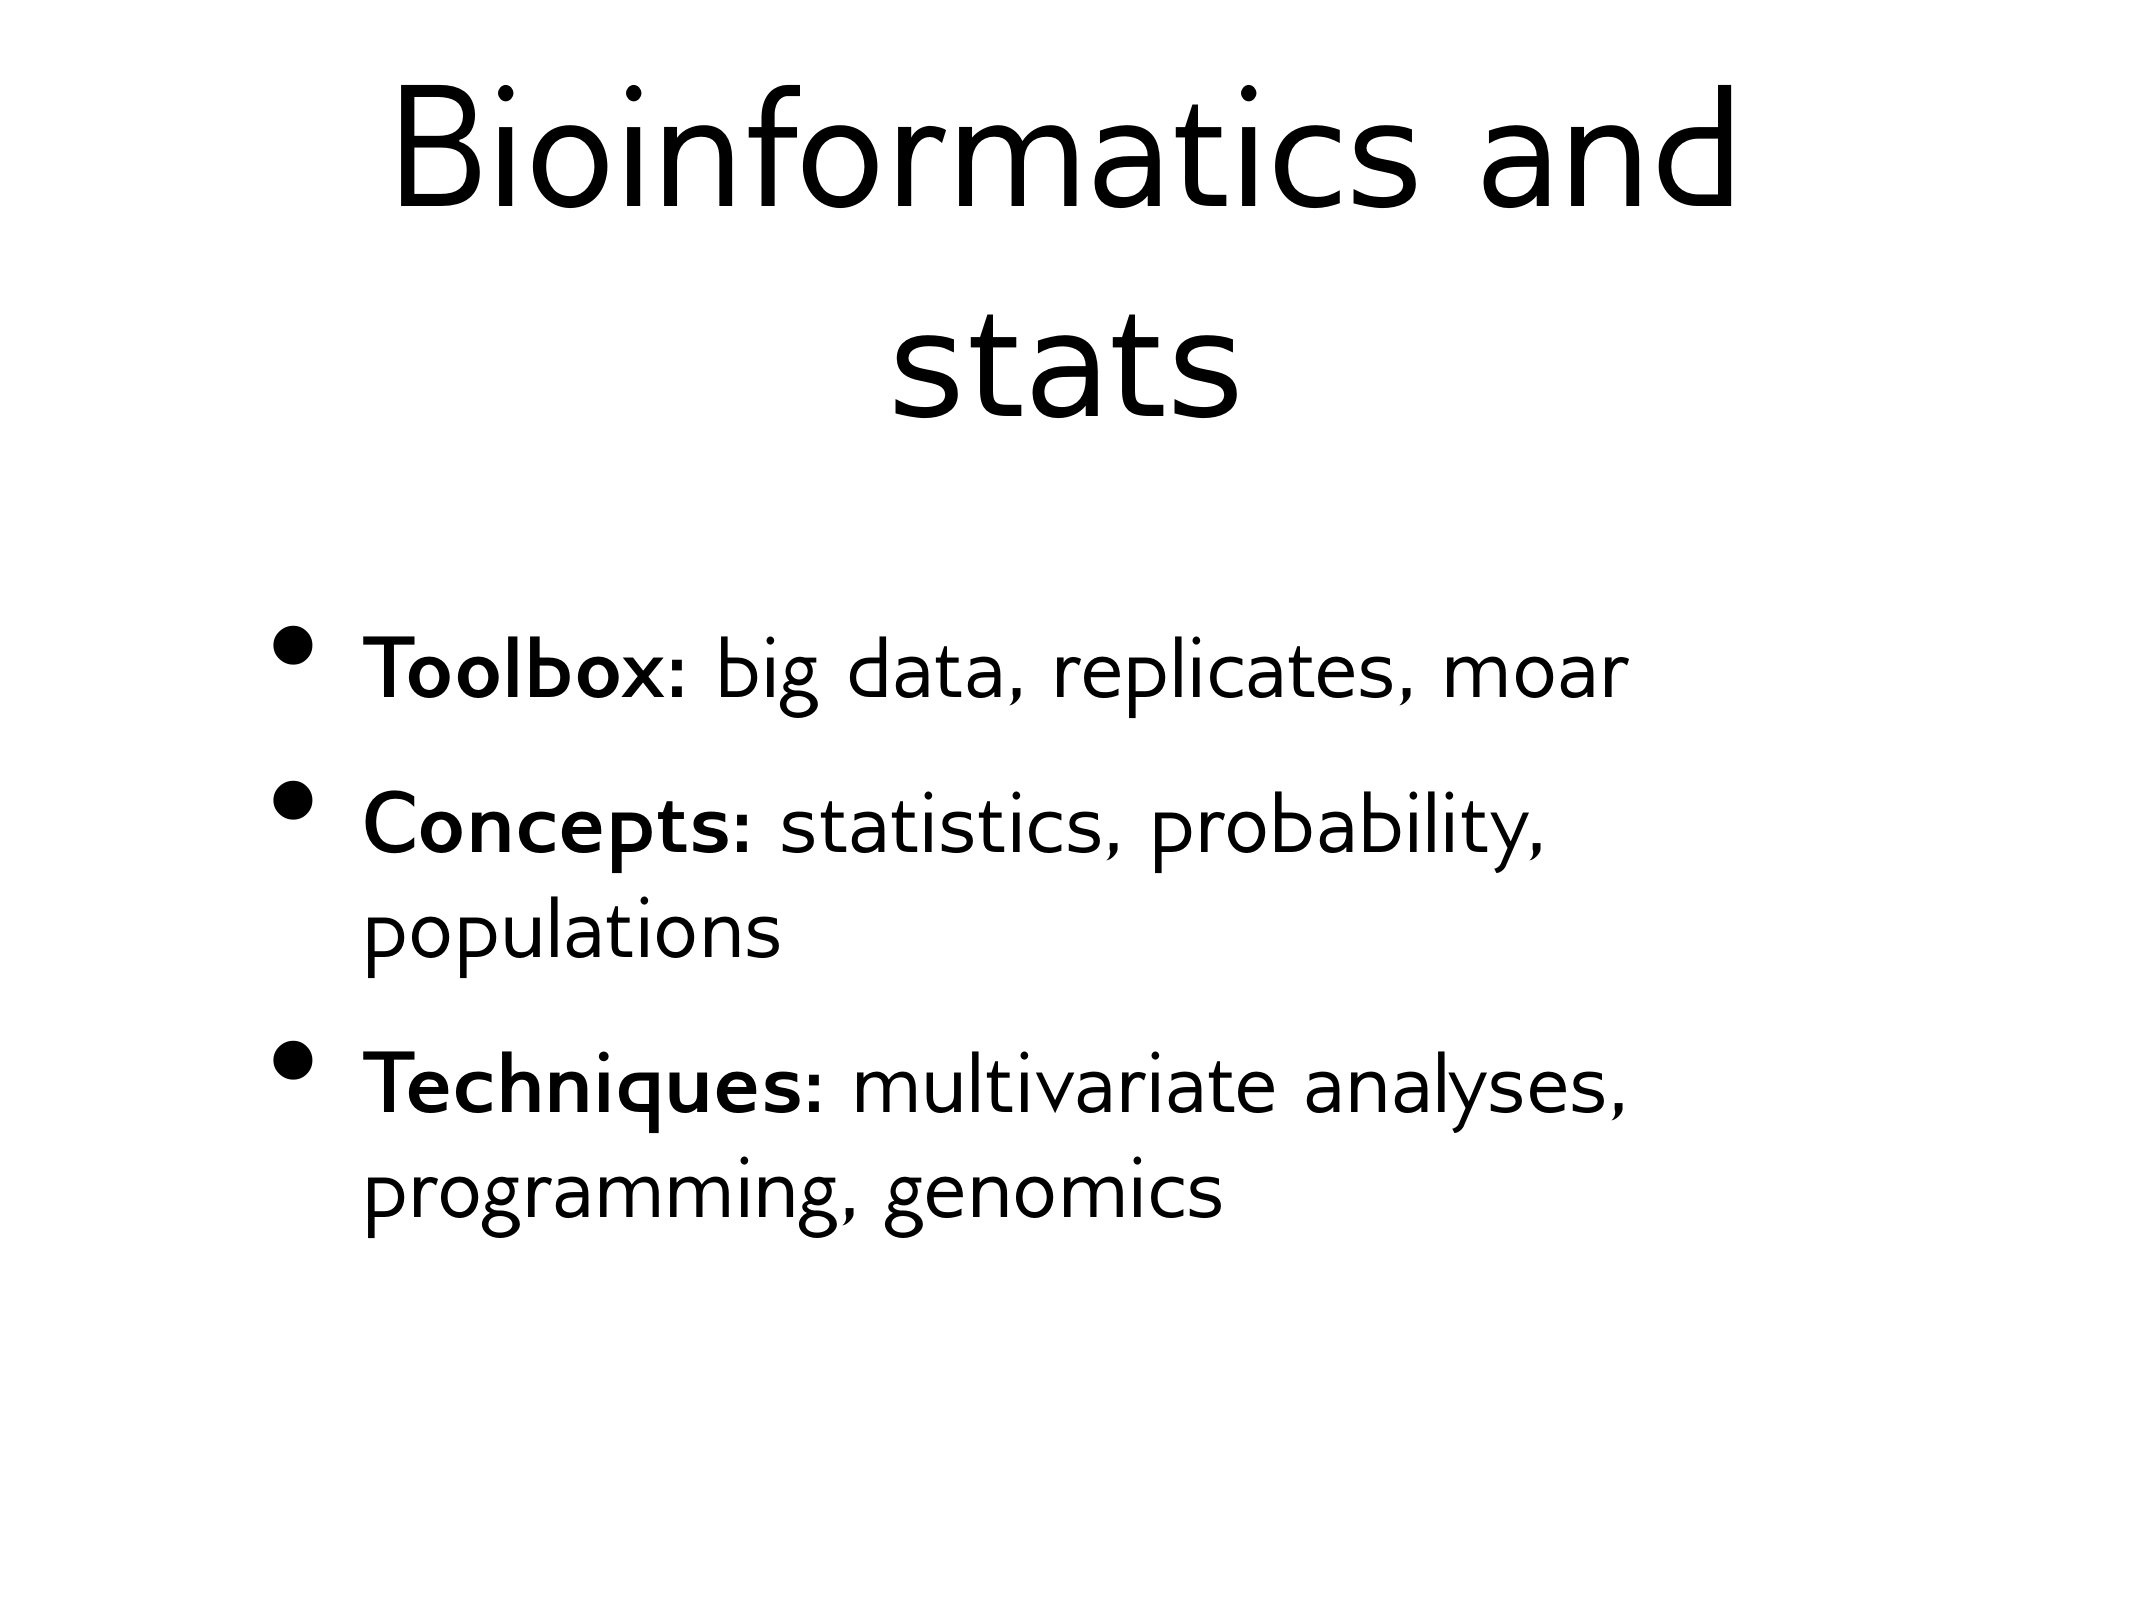

# Bioinformatics and stats
Toolbox: big data, replicates, moar
Concepts: statistics, probability, populations
Techniques: multivariate analyses, programming, genomics